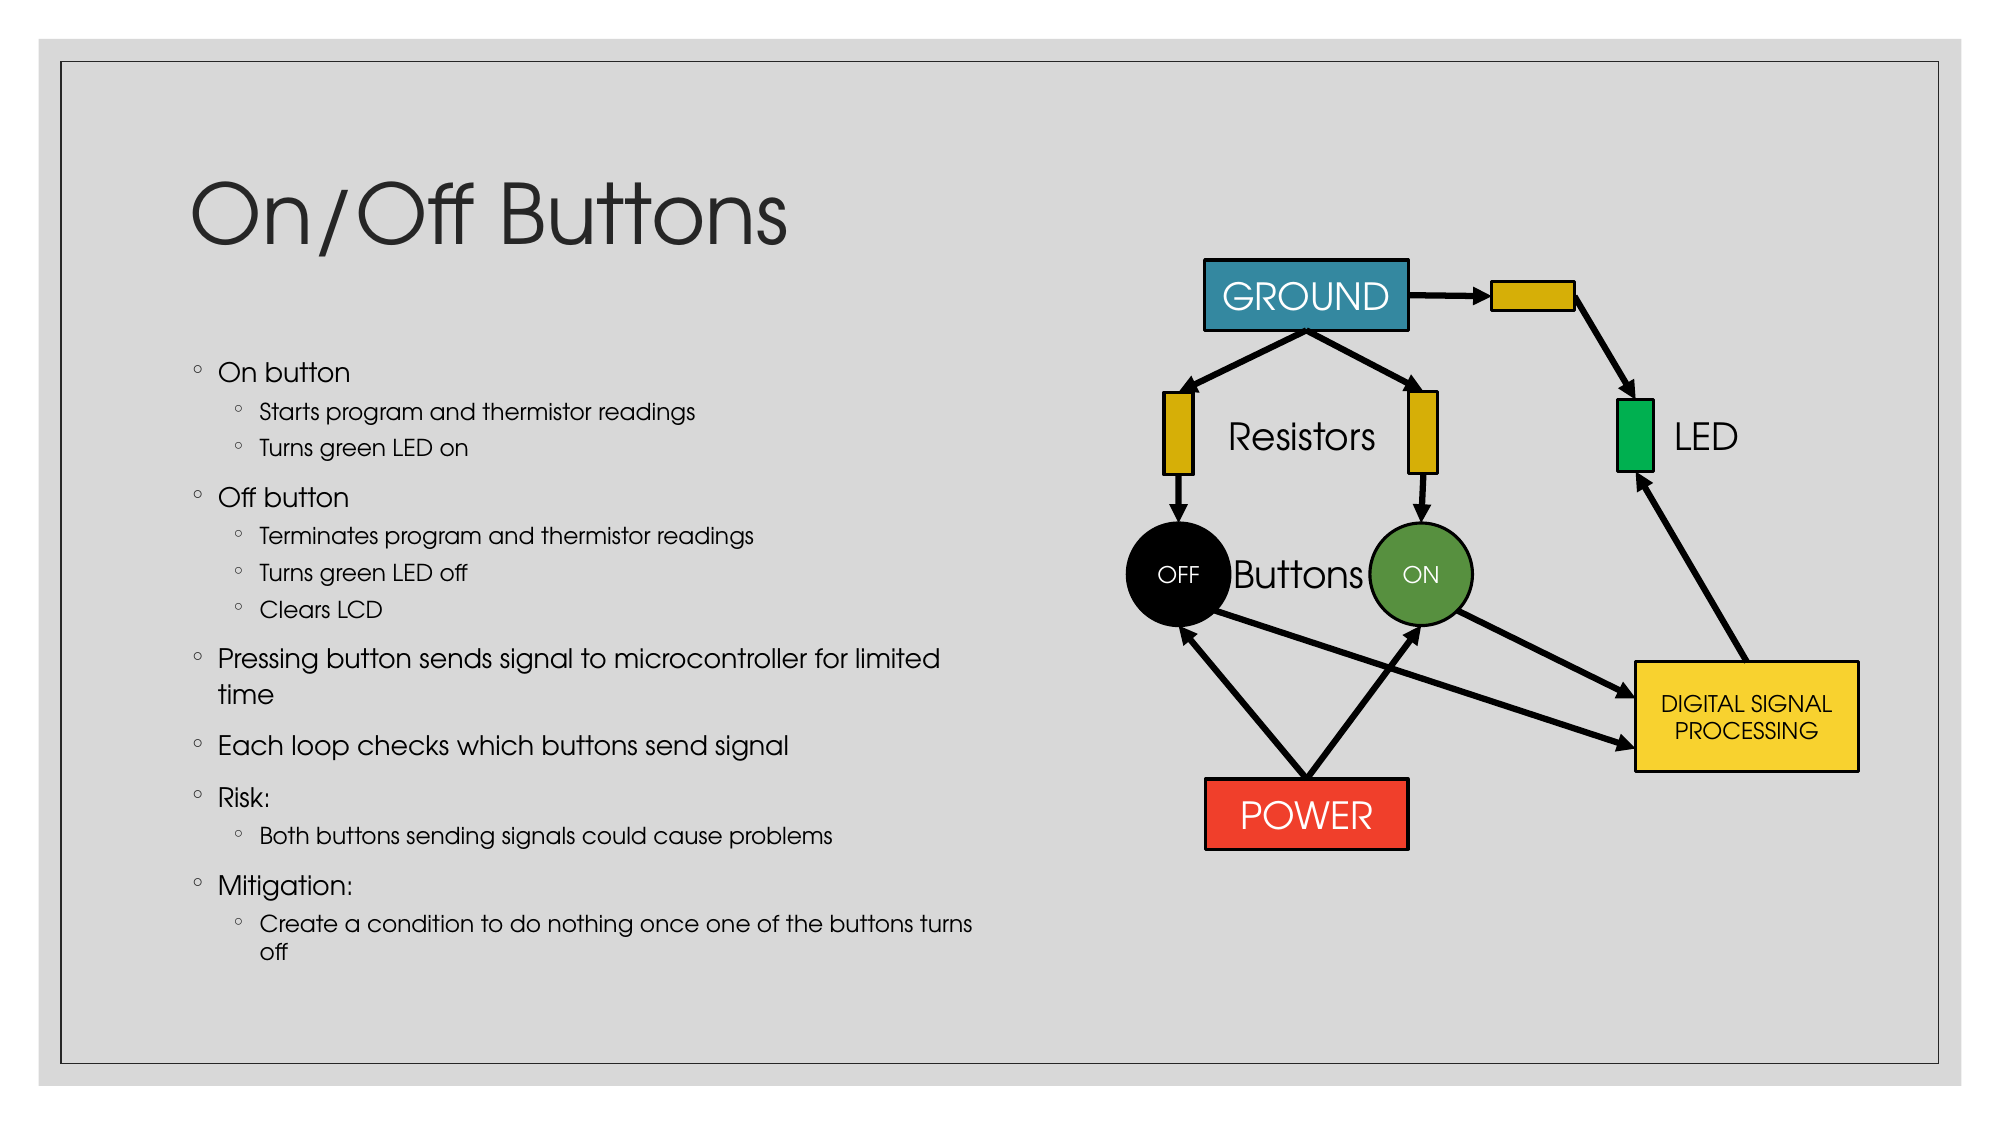

# On/Off Buttons

GROUND
On button
Starts program and thermistor readings
Turns green LED on
Off button
Terminates program and thermistor readings
Turns green LED off
Clears LCD
Pressing button sends signal to microcontroller for limited time
Each loop checks which buttons send signal
Risk:
Both buttons sending signals could cause problems
Mitigation:
Create a condition to do nothing once one of the buttons turns off

Resistors
LED
OFF
ON
Buttons
DIGITAL SIGNAL PROCESSING
POWER